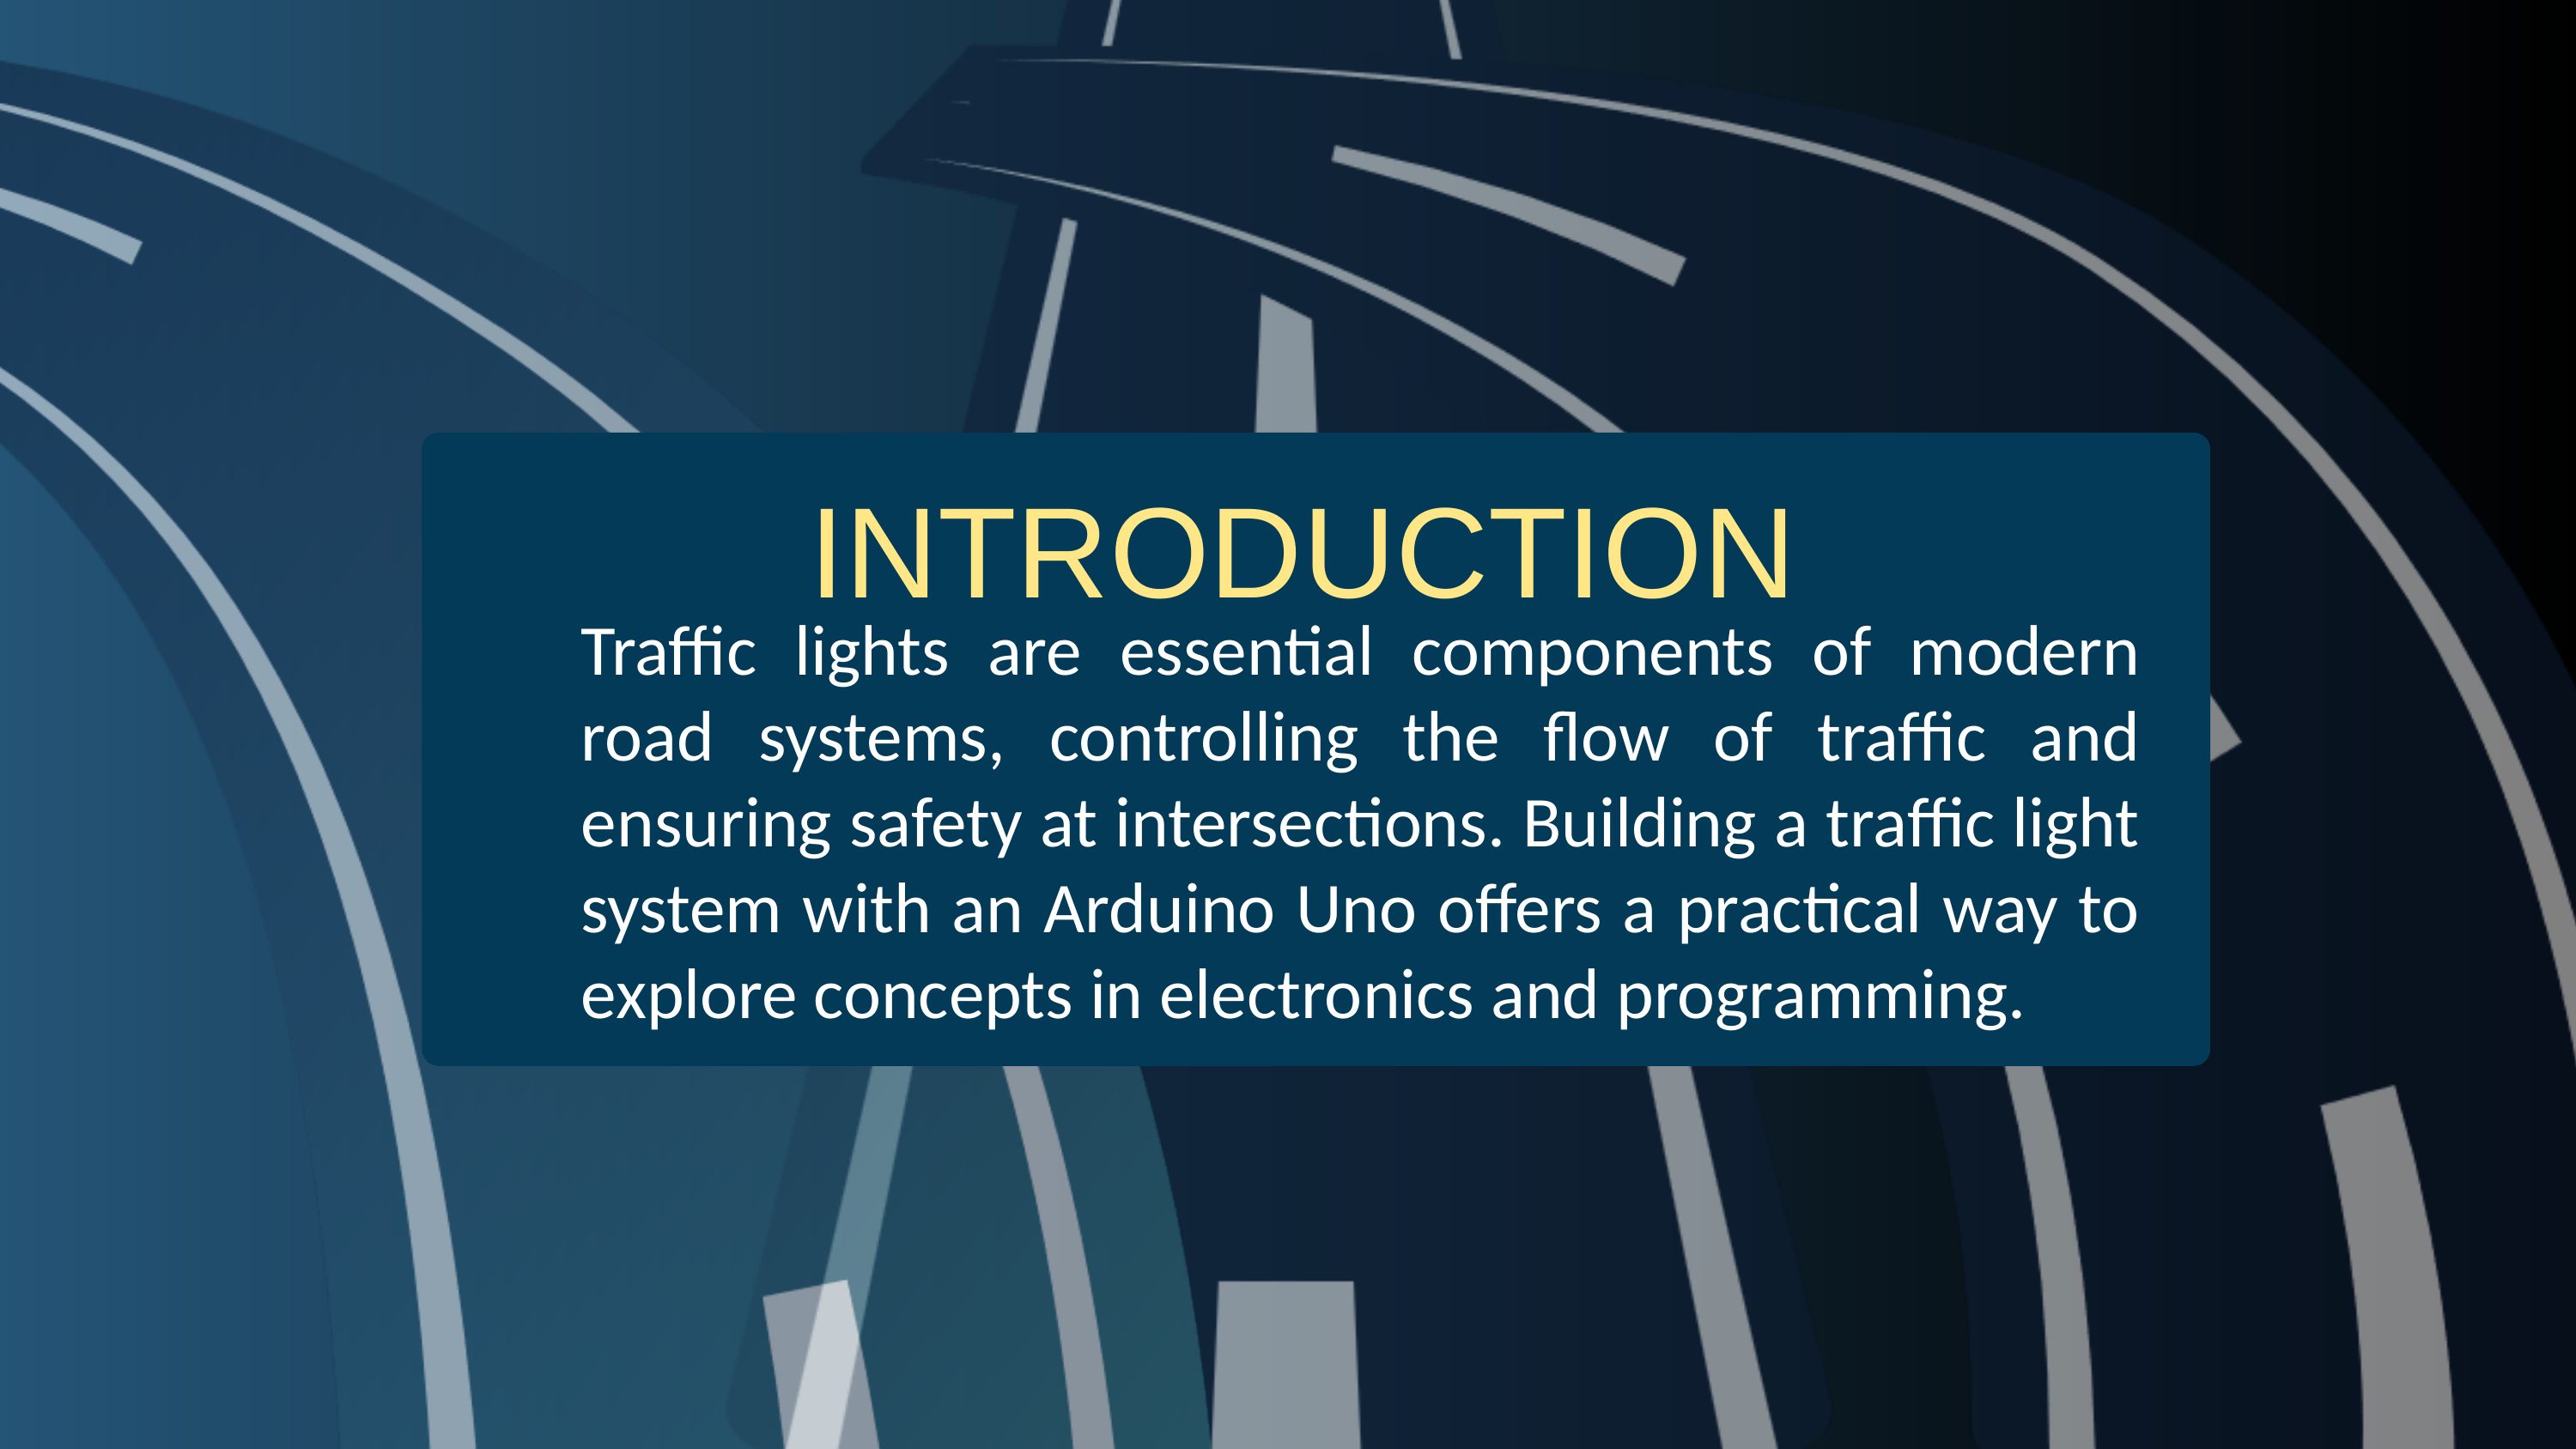

INTRODUCTION

Traffic lights are essential components of modern road systems, controlling the flow of traffic and ensuring safety at intersections. Building a traffic light system with an Arduino Uno offers a practical way to explore concepts in electronics and programming.